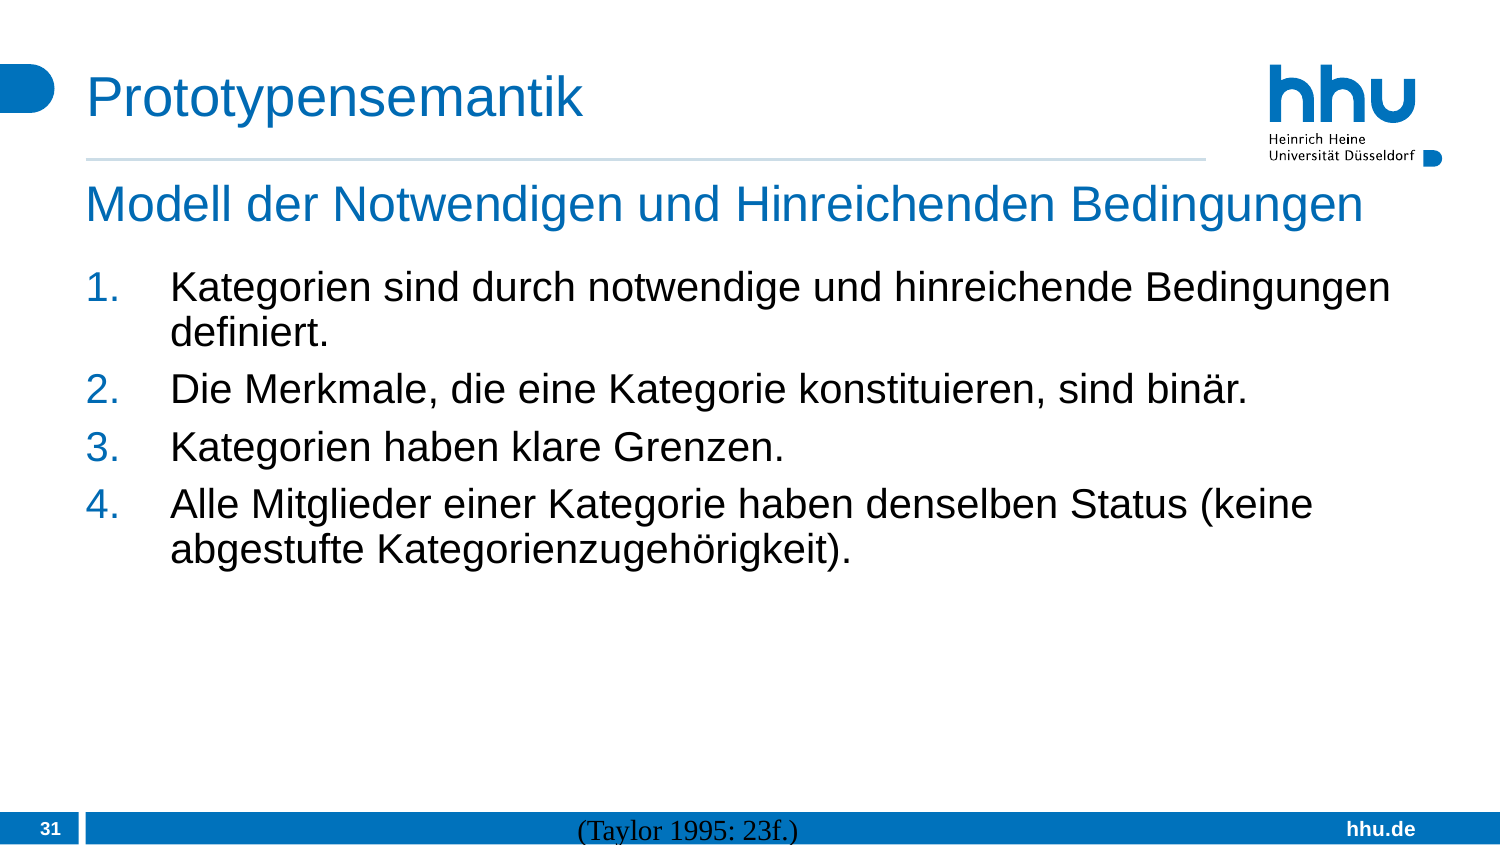

# Prototypensemantik
Modell der Notwendigen und Hinreichenden Bedingungen
Kategorien sind durch notwendige und hinreichende Bedingungen definiert.
Die Merkmale, die eine Kategorie konstituieren, sind binär.
Kategorien haben klare Grenzen.
Alle Mitglieder einer Kategorie haben denselben Status (keine abgestufte Kategorienzugehörigkeit).

31
(Taylor 1995: 23f.)